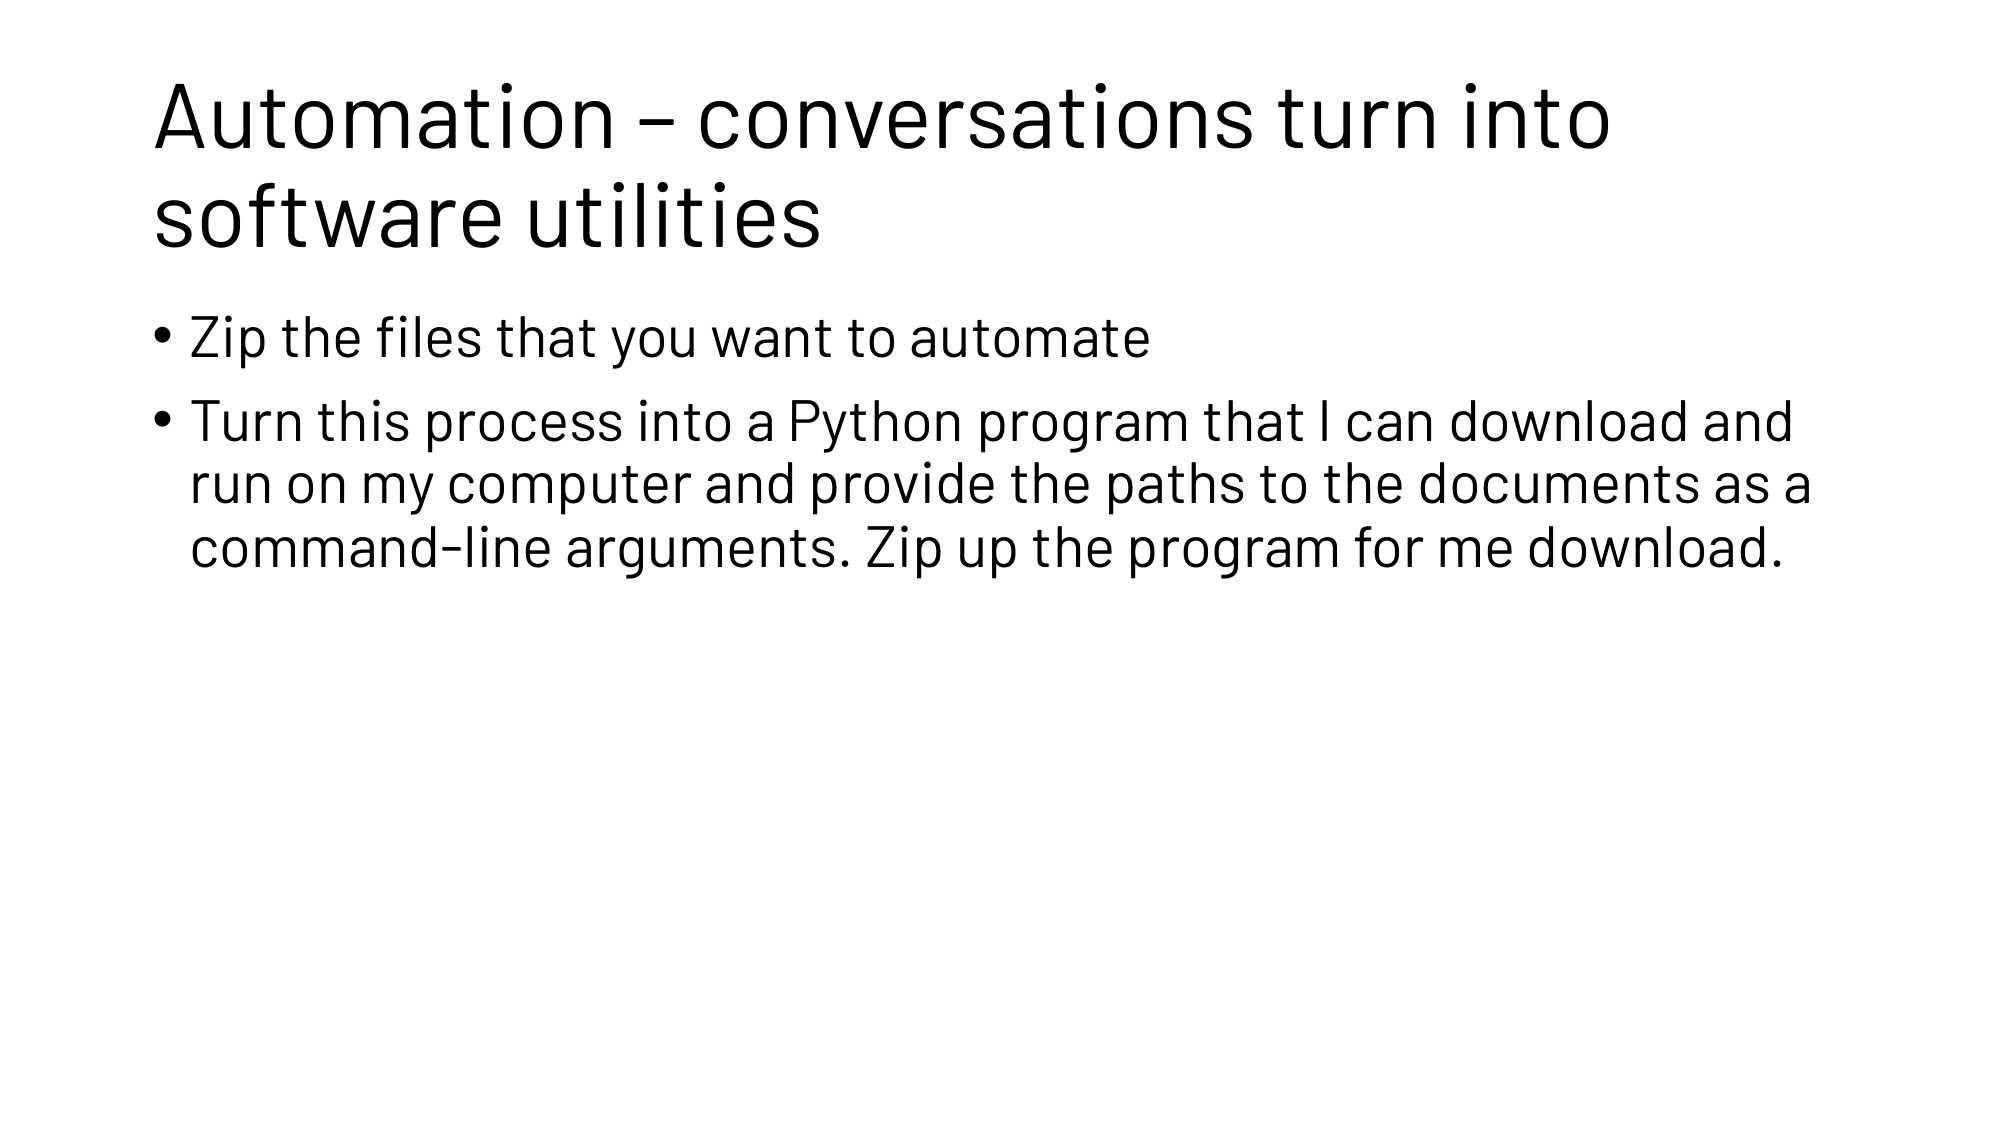

# Automation – conversations turn into software utilities
Zip the files that you want to automate
Turn this process into a Python program that I can download and run on my computer and provide the paths to the documents as a command-line arguments. Zip up the program for me download.